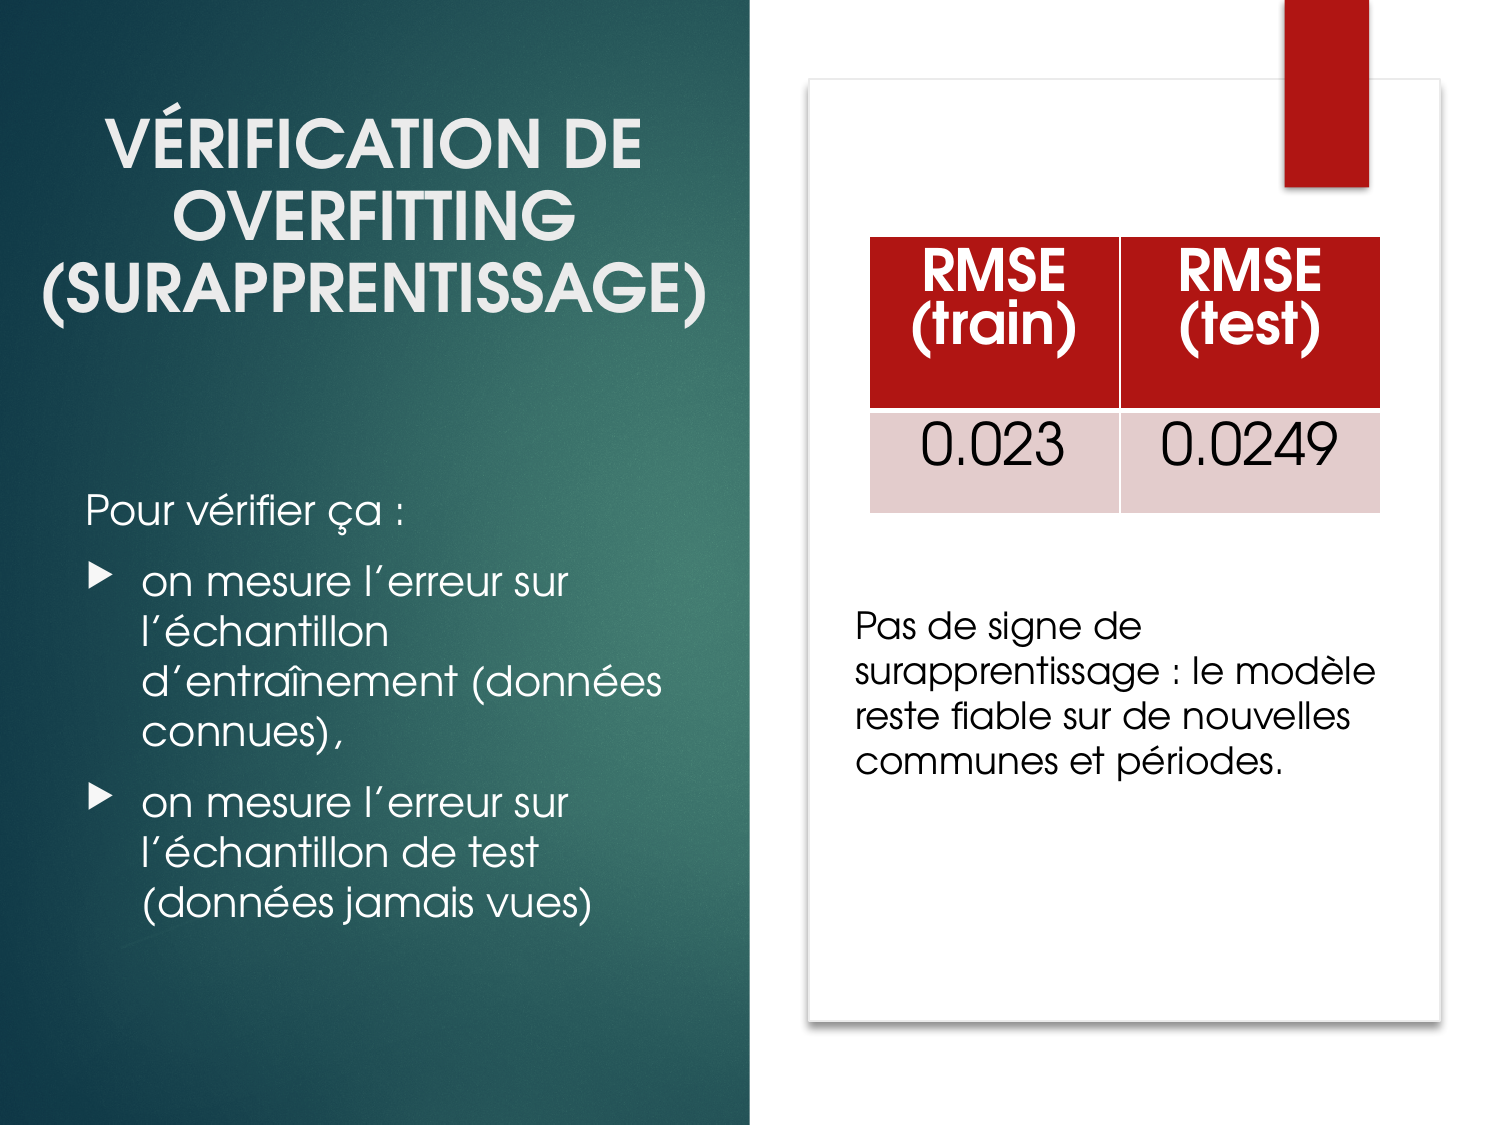

# VÉRIFICATION DE OVERFITTING (SURAPPRENTISSAGE)
| RMSE (train) | RMSE (test) |
| --- | --- |
| 0.023 | 0.0249 |
Pour vérifier ça :
on mesure l’erreur sur l’échantillon d’entraînement (données connues),
on mesure l’erreur sur l’échantillon de test (données jamais vues)

Pas de signe de surapprentissage : le modèle reste fiable sur de nouvelles communes et périodes.